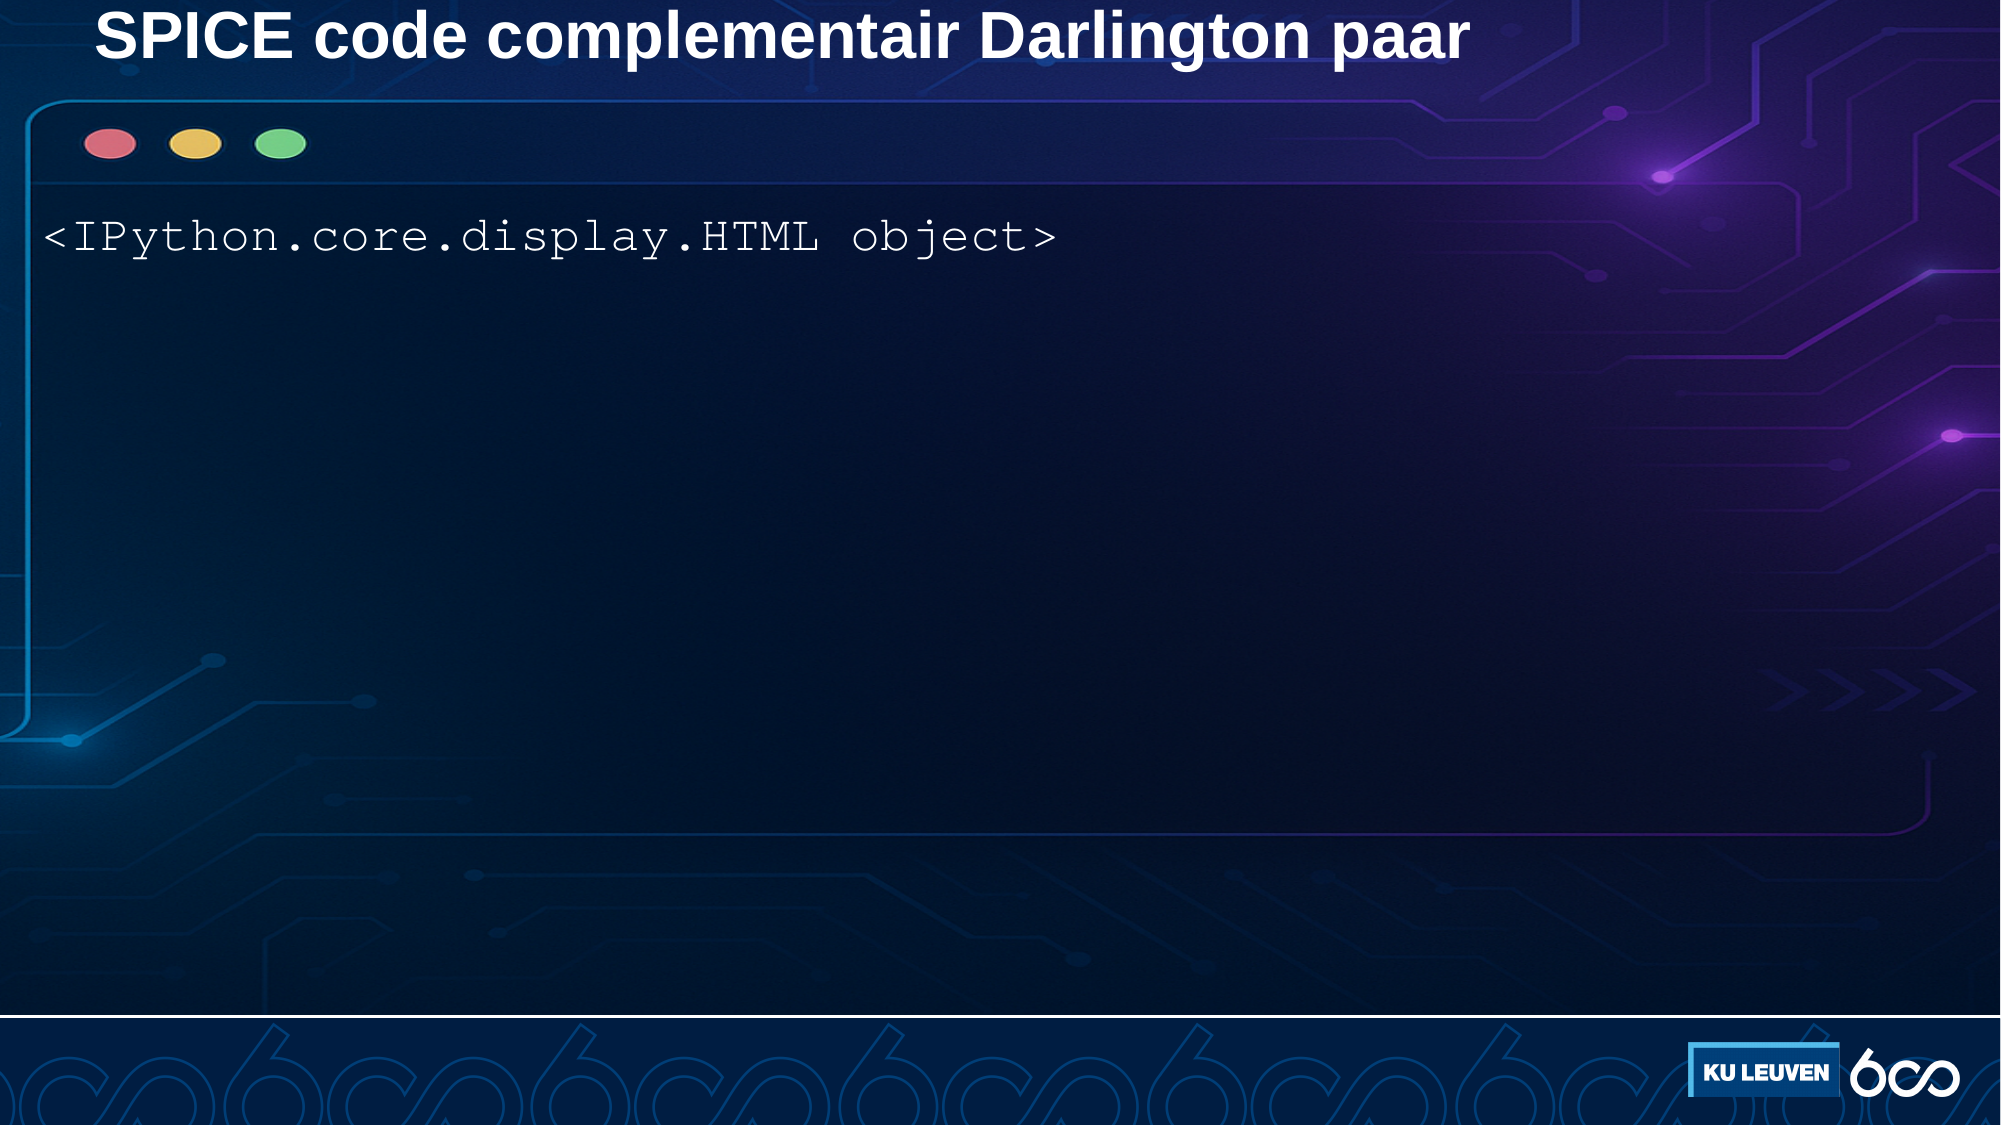

# SPICE code complementair Darlington paar
<IPython.core.display.HTML object>